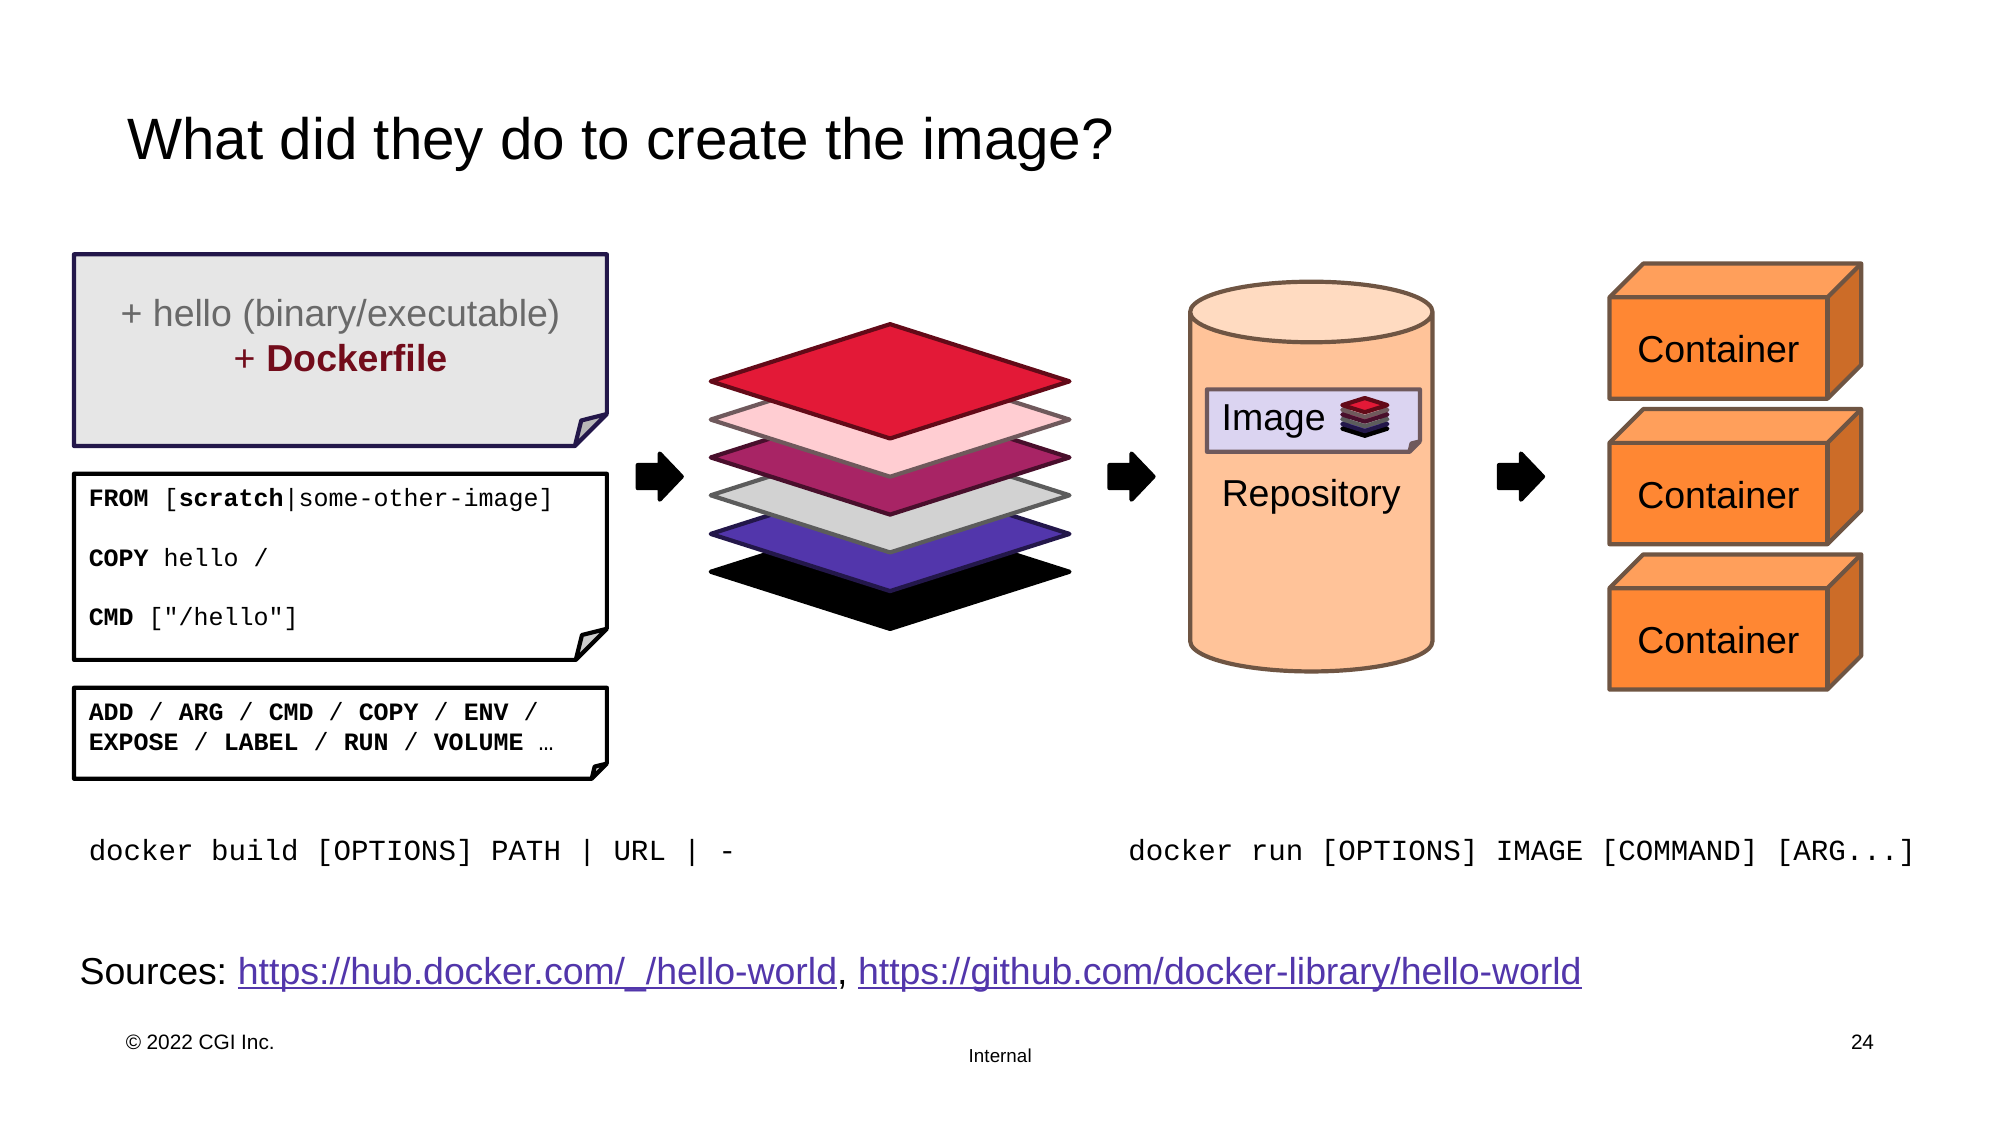

# What did they do to create the image?
+ hello (binary/executable)
+ Dockerfile
Container
Repository

Image

Container

FROM [scratch|some-other-image]

COPY hello /

CMD ["/hello"]

Container
ADD / ARG / CMD / COPY / ENV / EXPOSE / LABEL / RUN / VOLUME …
docker run [OPTIONS] IMAGE [COMMAND] [ARG...]
docker build [OPTIONS] PATH | URL | -
Sources: https://hub.docker.com/_/hello-world, https://github.com/docker-library/hello-world
24